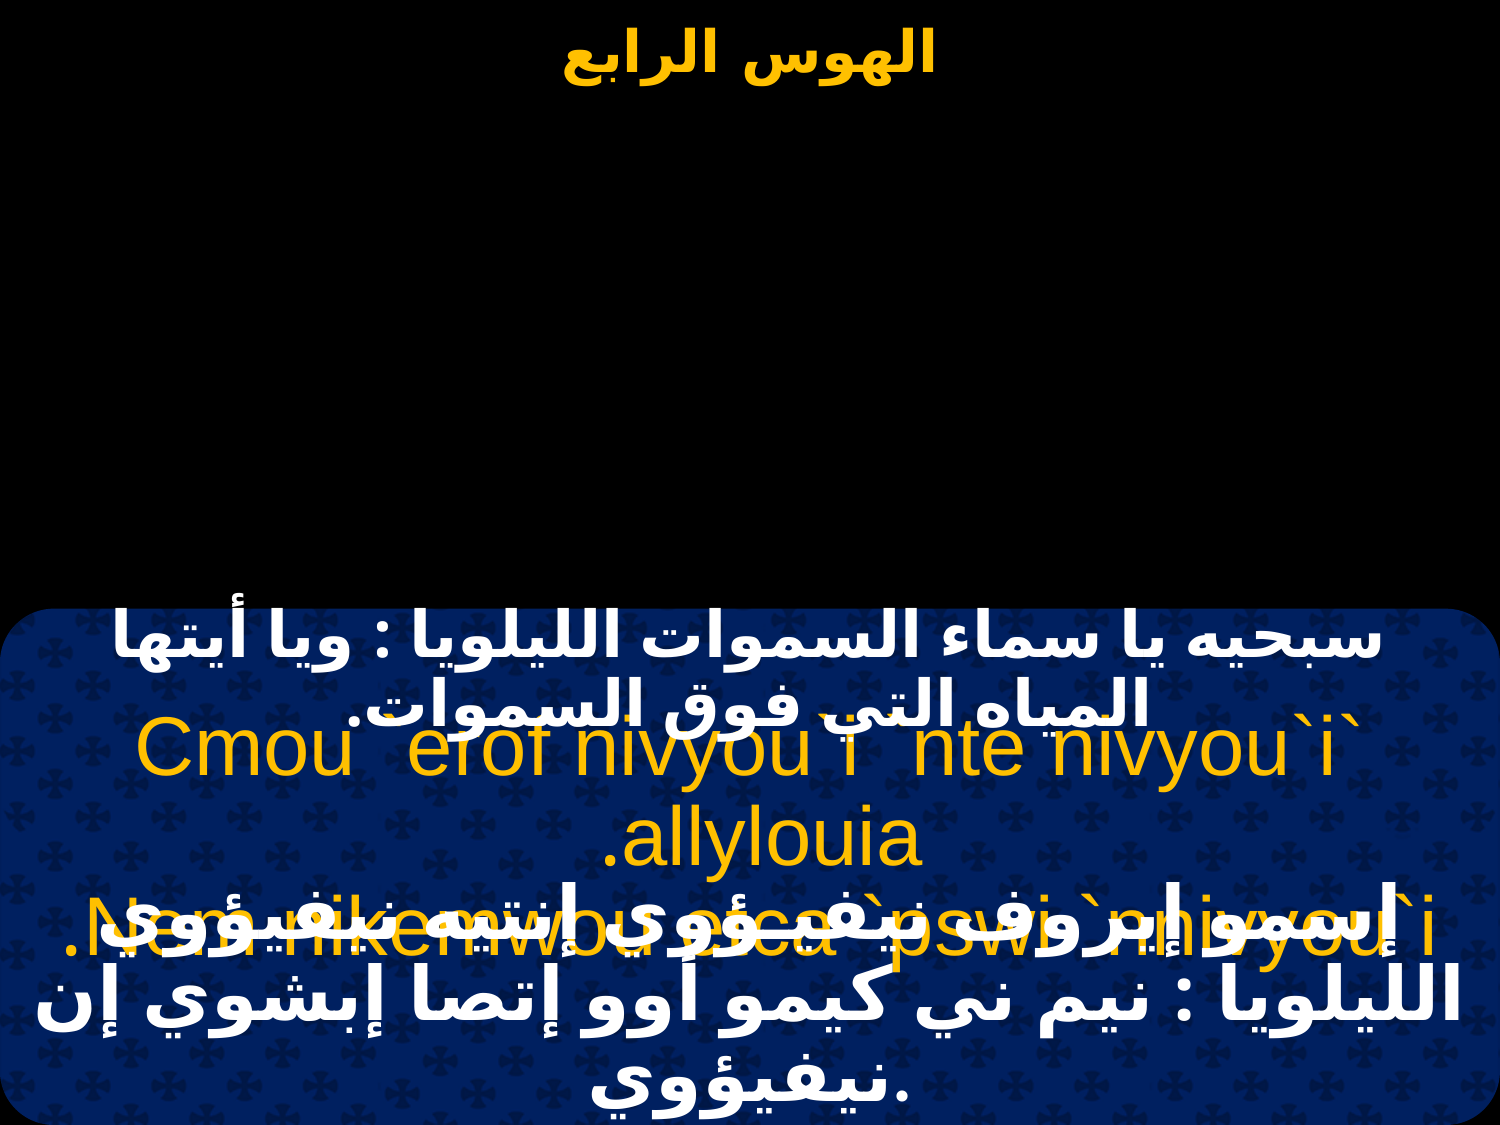

سبحيه يا سماء السموات الليلويا : ويا أيتها المياه التي فوق السموات.
`Cmou `erof nivyou`i `nte nivyou`i allylouia.
Nem nikemwou etca `pswi `nnivyou`i.
إسمو إيروف نيفيـؤوي إنتيه نيفيؤوي الليلويا : نيم ني كيمو أوو إتصا إبشوي إن نيفيؤوي.